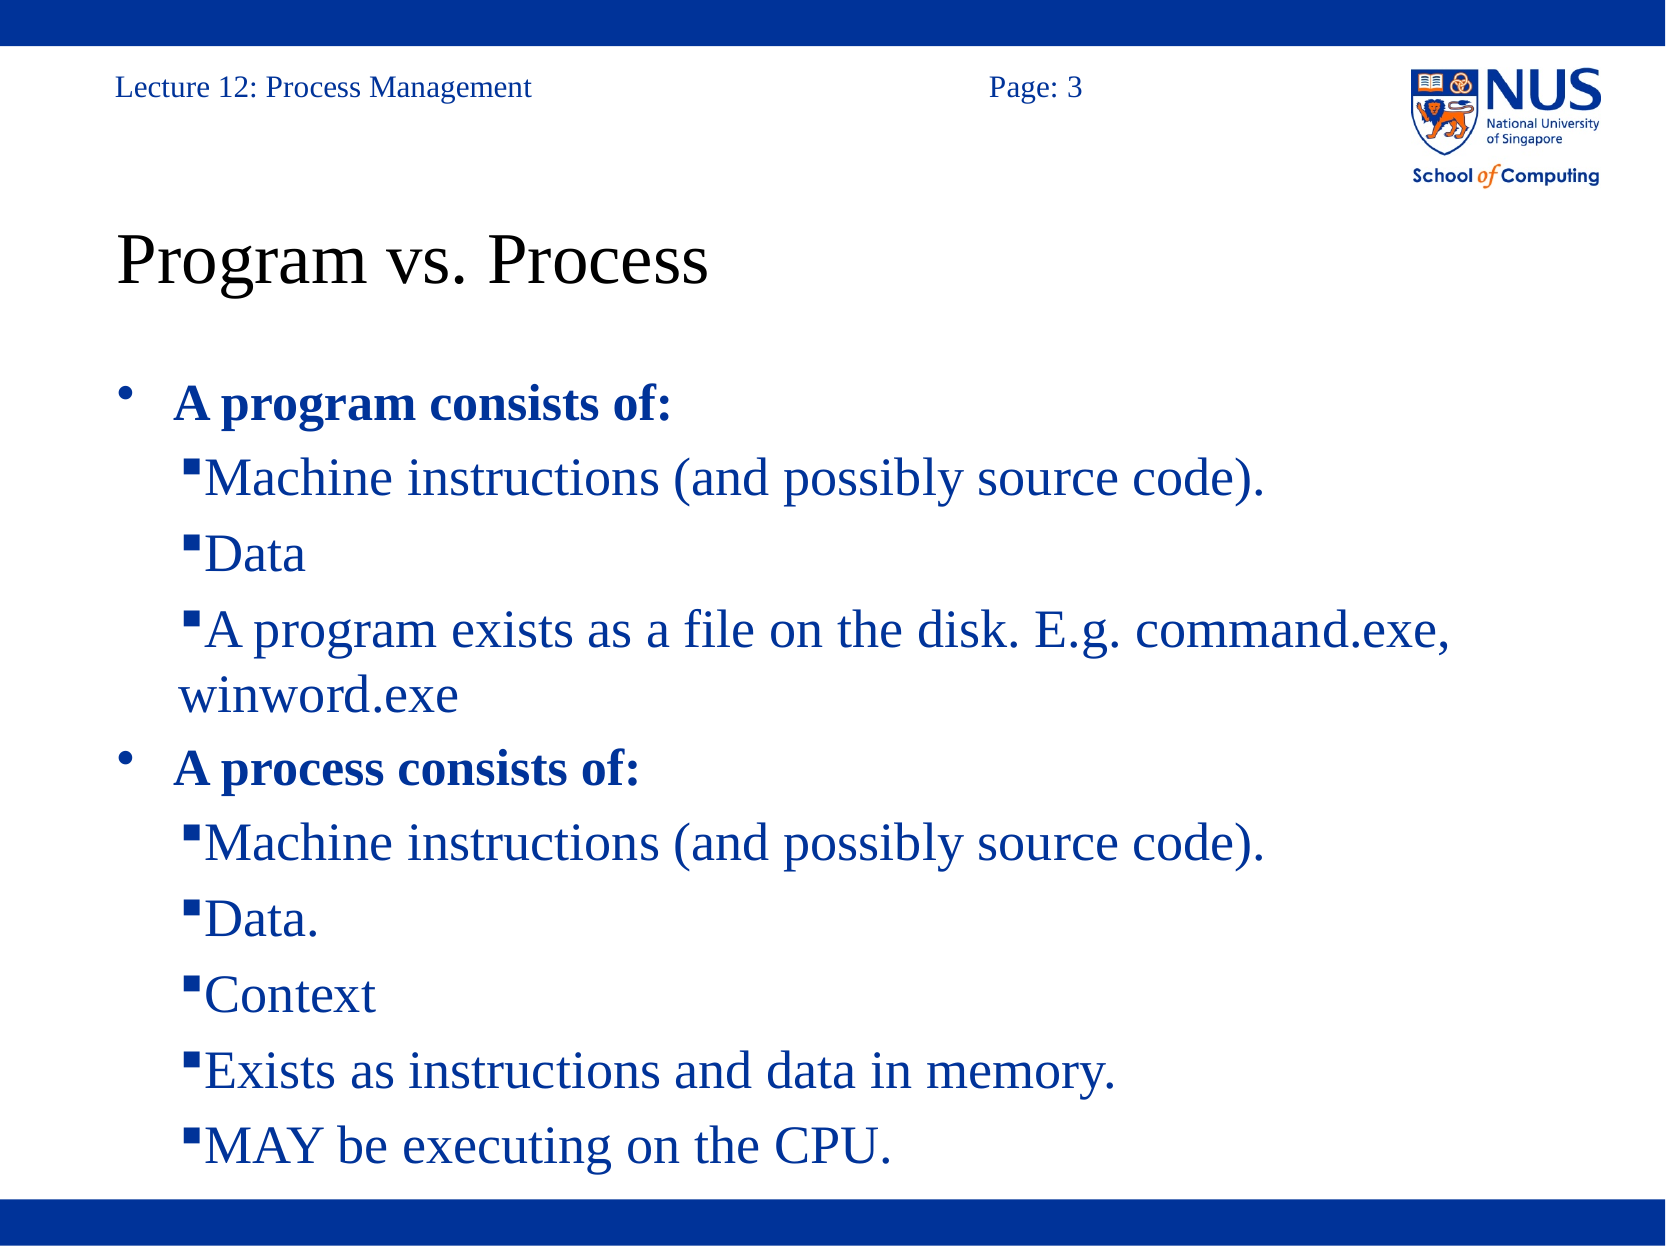

# Program vs. Process
A program consists of:
Machine instructions (and possibly source code).
Data
A program exists as a file on the disk. E.g. command.exe, winword.exe
A process consists of:
Machine instructions (and possibly source code).
Data.
Context
Exists as instructions and data in memory.
MAY be executing on the CPU.